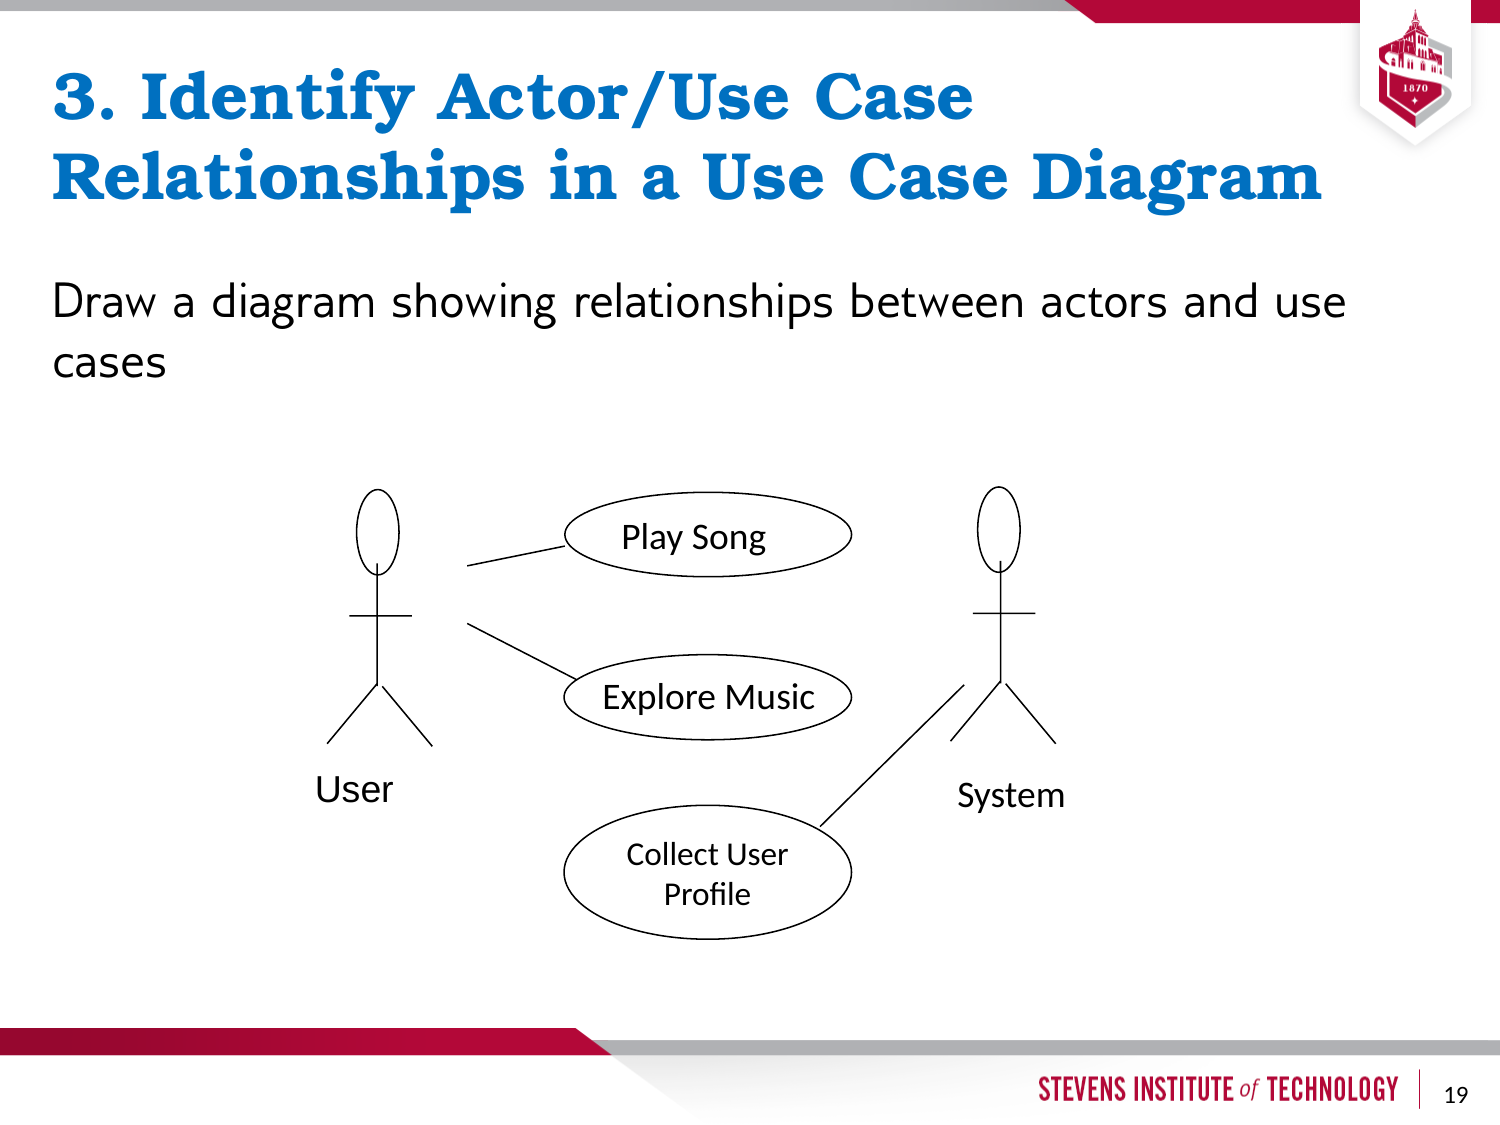

# 3. Identify Actor/Use Case Relationships in a Use Case Diagram
Draw a diagram showing relationships between actors and use cases

Play Song

Explore Music

User
System
Collect User Profile
19